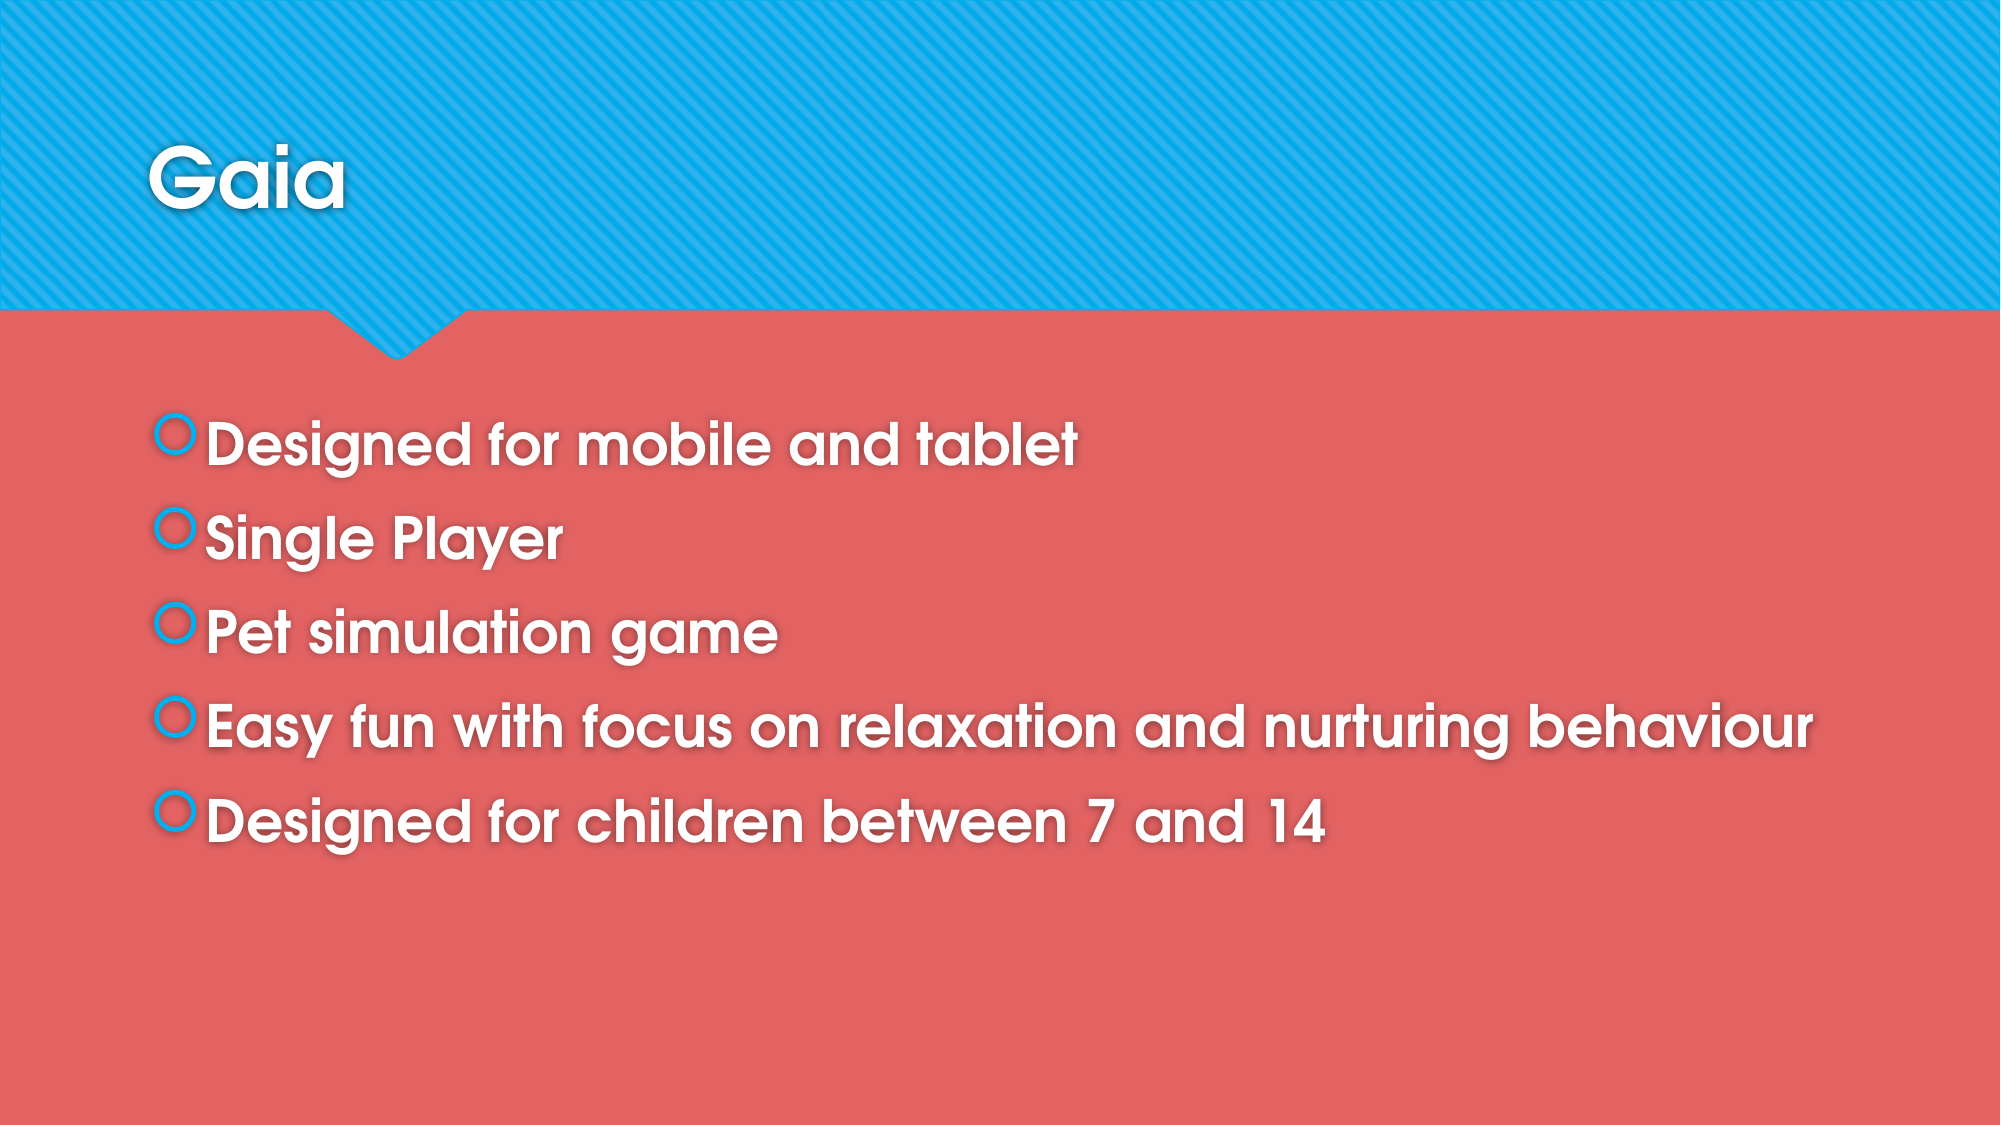

# Gaia
Designed for mobile and tablet
Single Player
Pet simulation game
Easy fun with focus on relaxation and nurturing behaviour
Designed for children between 7 and 14